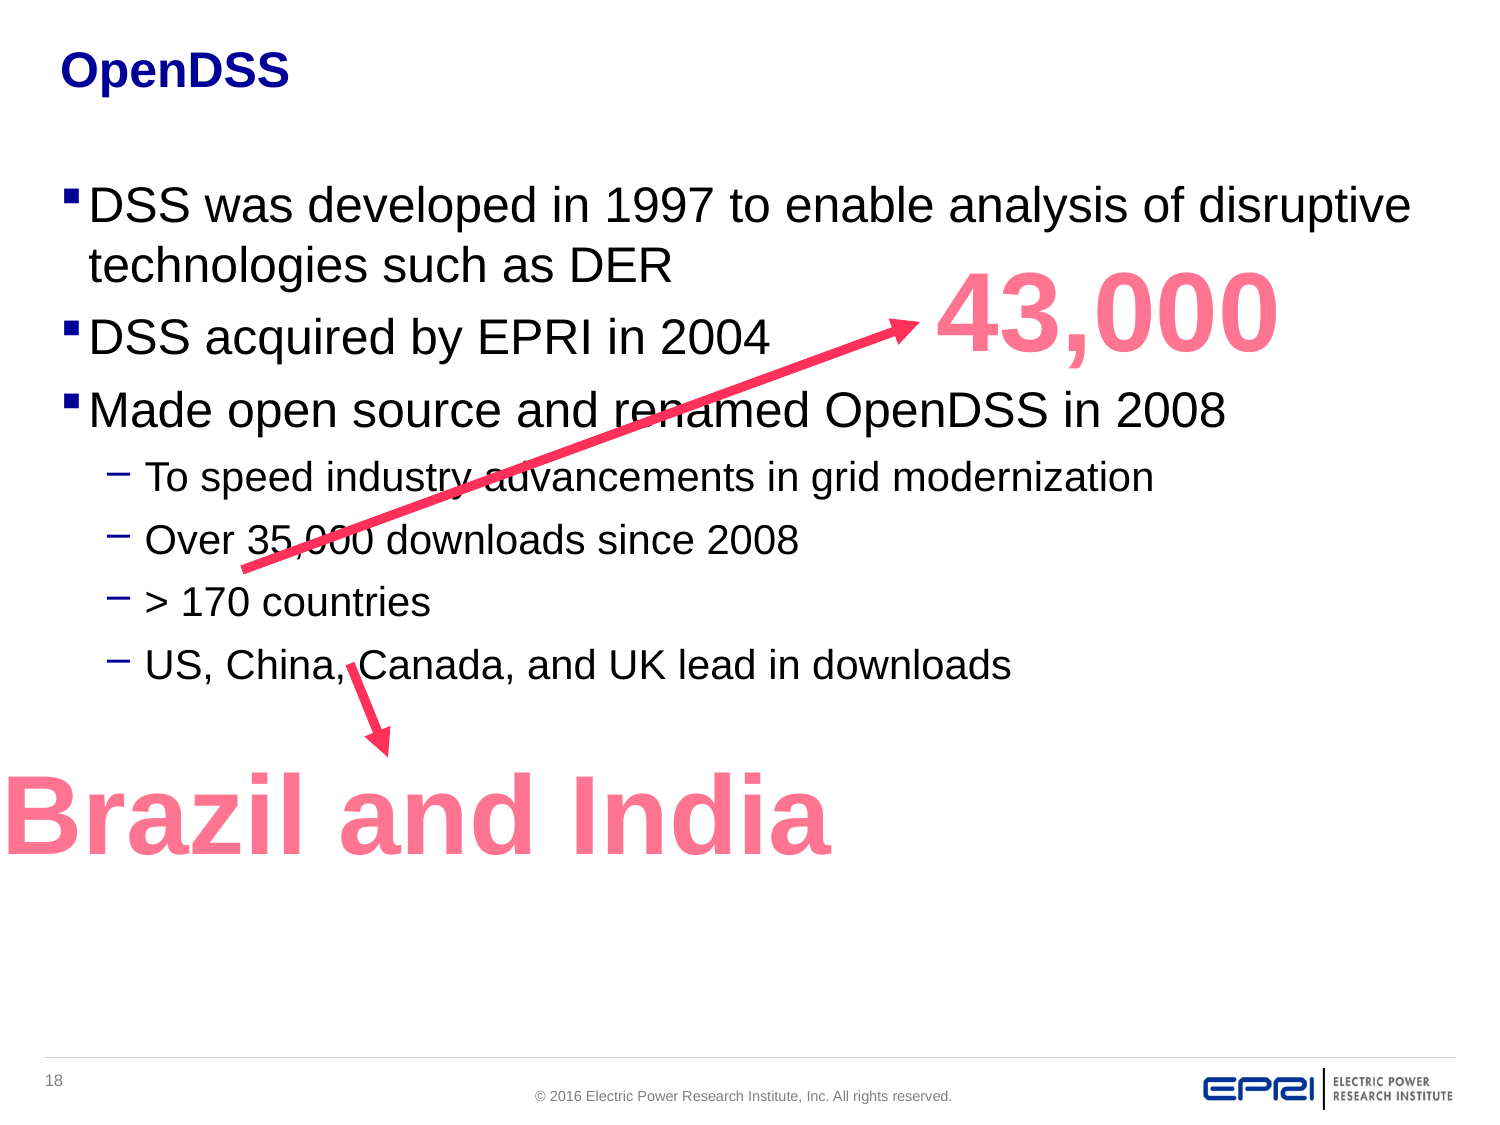

# OpenDSS
DSS was developed in 1997 to enable analysis of disruptive technologies such as DER
DSS acquired by EPRI in 2004
Made open source and renamed OpenDSS in 2008
To speed industry advancements in grid modernization
Over 35,000 downloads since 2008
> 170 countries
US, China, Canada, and UK lead in downloads

43,000
Brazil and India